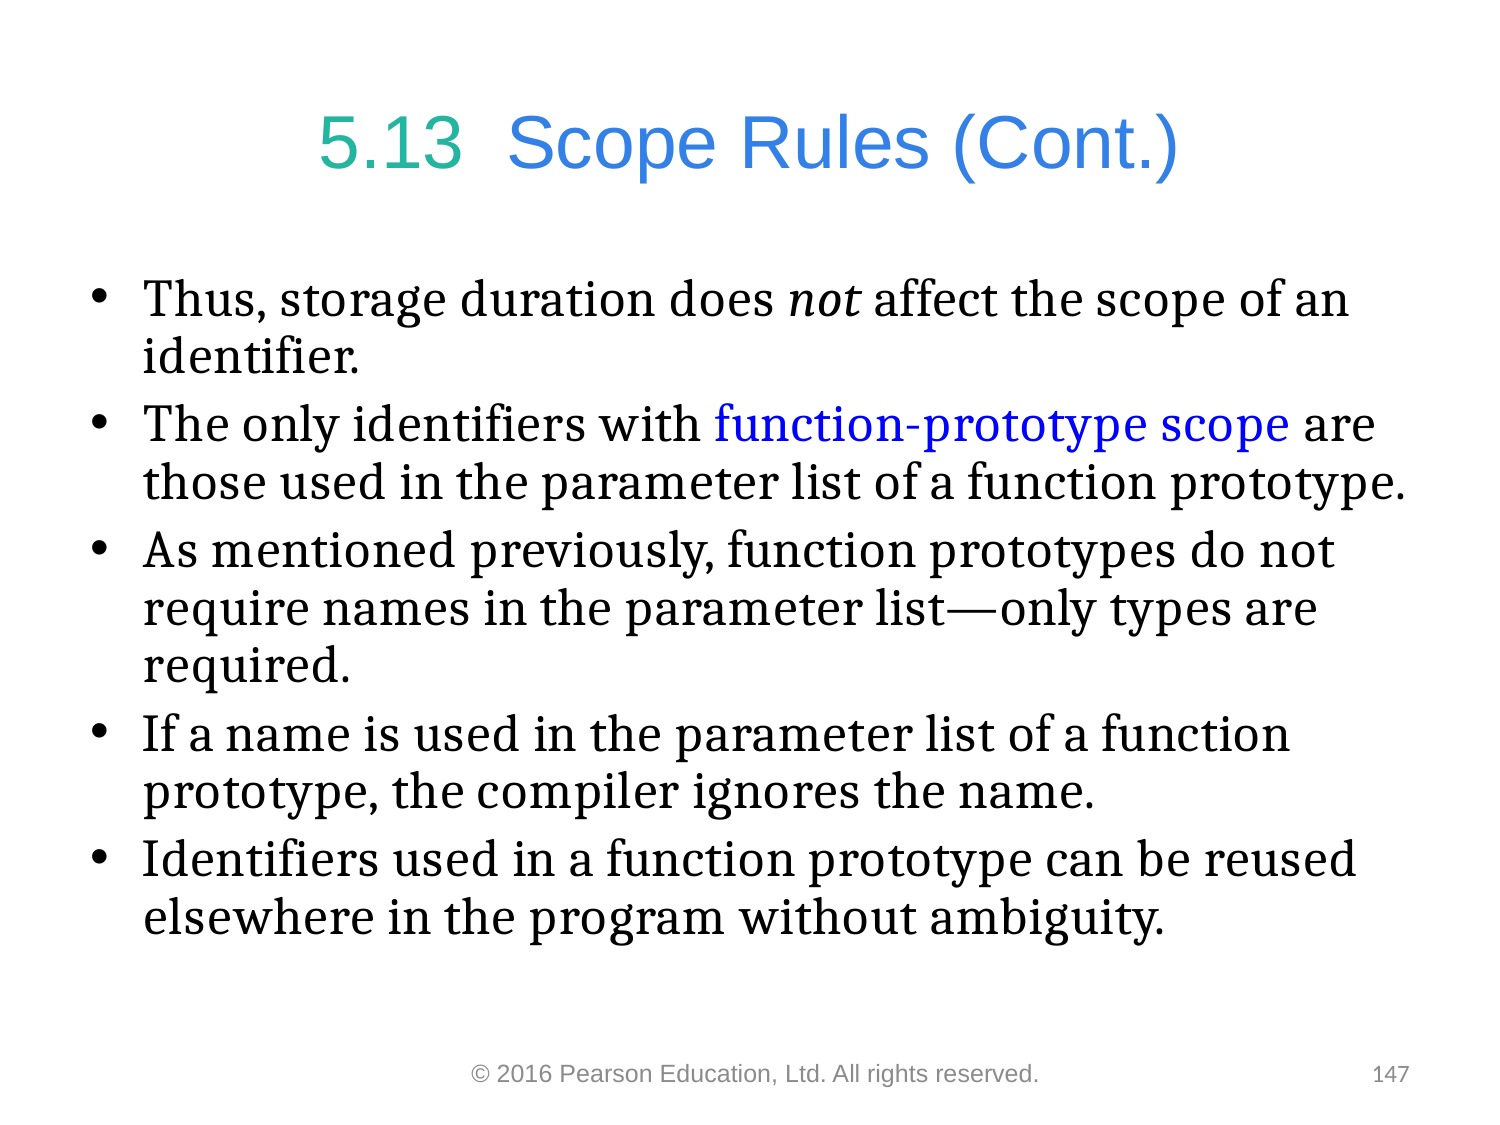

# 5.13  Scope Rules (Cont.)
Thus, storage duration does not affect the scope of an identifier.
The only identifiers with function-prototype scope are those used in the parameter list of a function prototype.
As mentioned previously, function prototypes do not require names in the parameter list—only types are required.
If a name is used in the parameter list of a function prototype, the compiler ignores the name.
Identifiers used in a function prototype can be reused elsewhere in the program without ambiguity.
© 2016 Pearson Education, Ltd. All rights reserved.
147